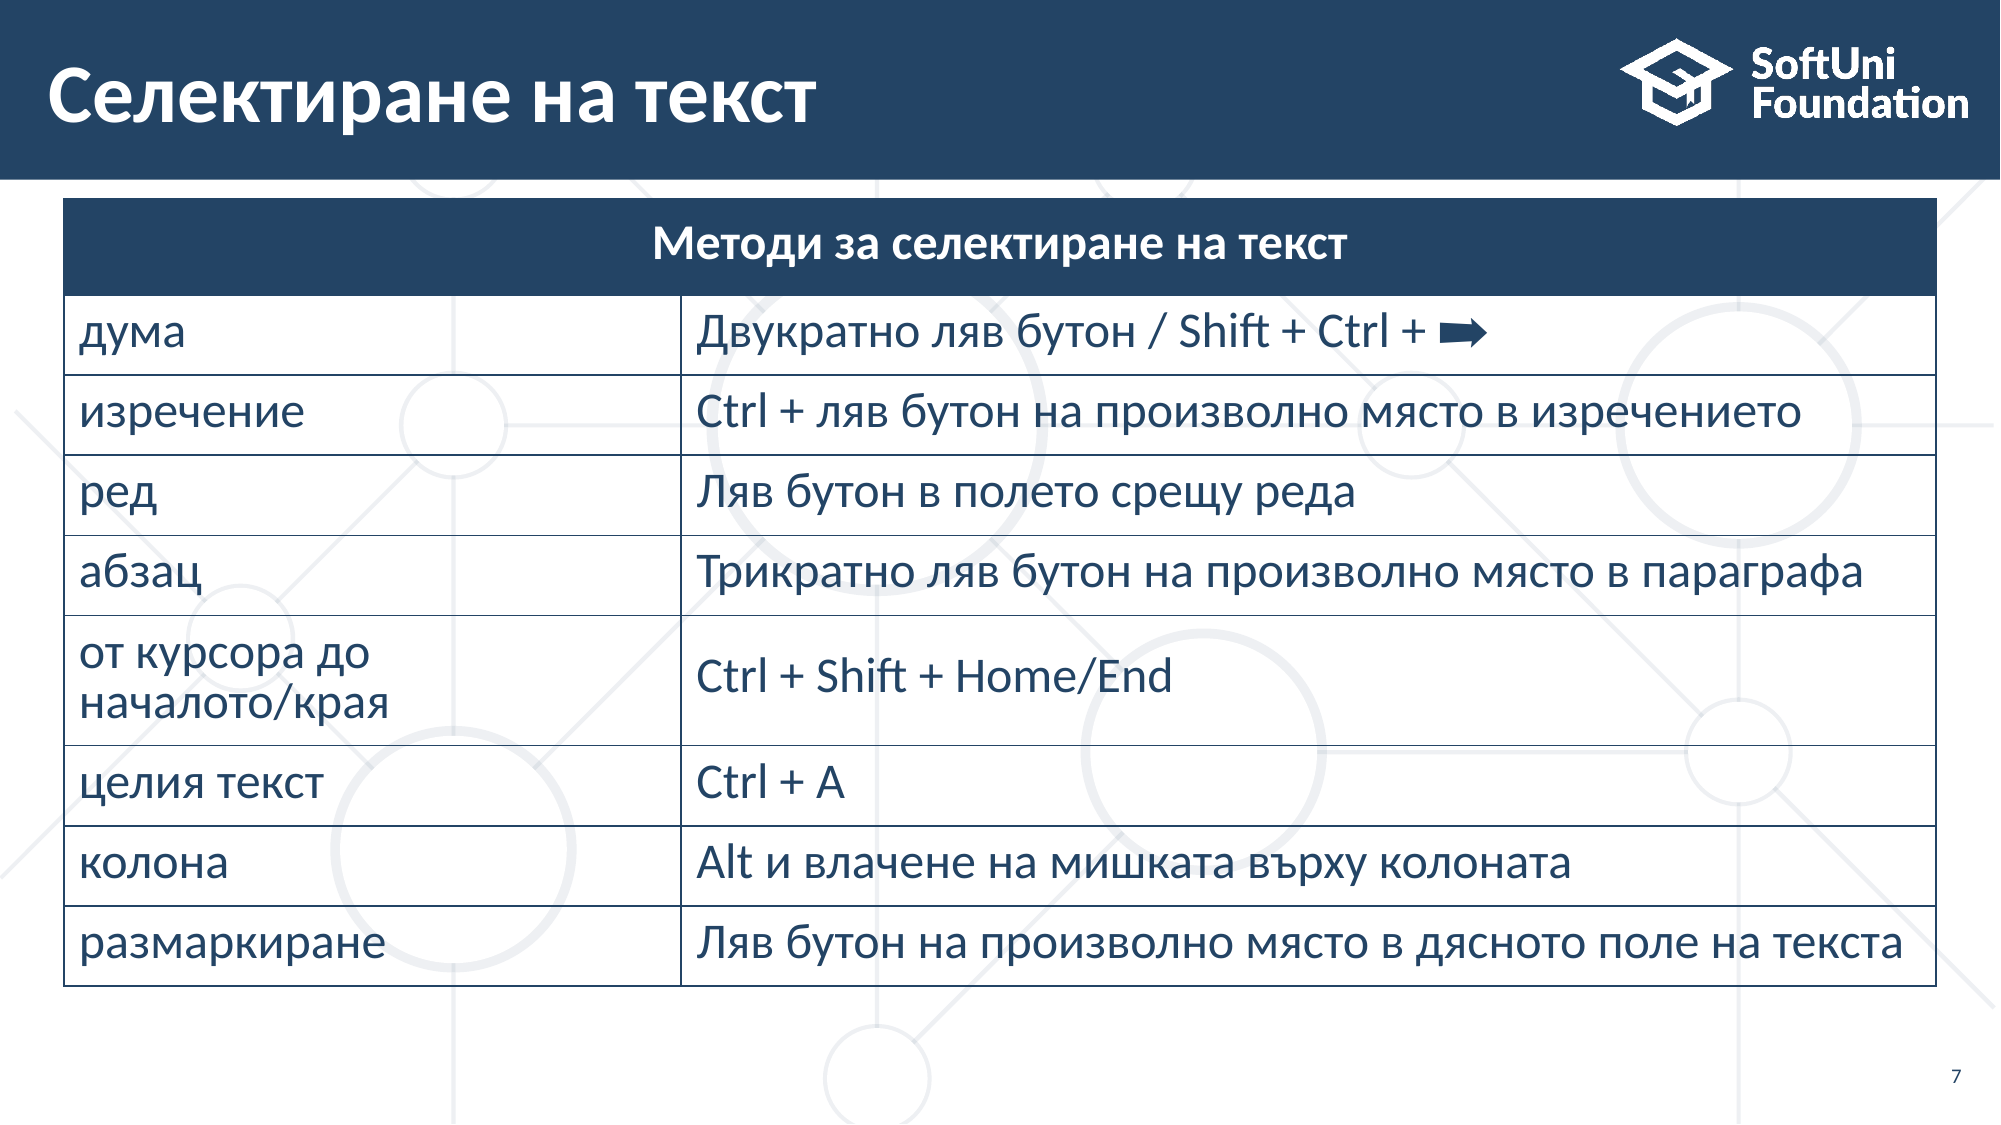

# Селектиране на текст
| Методи за селектиране на текст |  |
| --- | --- |
| дума | Двукратно ляв бутон / Shift + Ctrl + ➡ |
| изречение | Ctrl + ляв бутон на произволно място в изречението |
| ред | Ляв бутон в полето срещу реда |
| абзац | Трикратно ляв бутон на произволно място в параграфа |
| от курсора до началото/края | Ctrl + Shift + Home/End |
| целия текст | Ctrl + A |
| колона | Alt и влачене на мишката върху колоната |
| размаркиране | Ляв бутон на произволно място в дясното поле на текста |
7